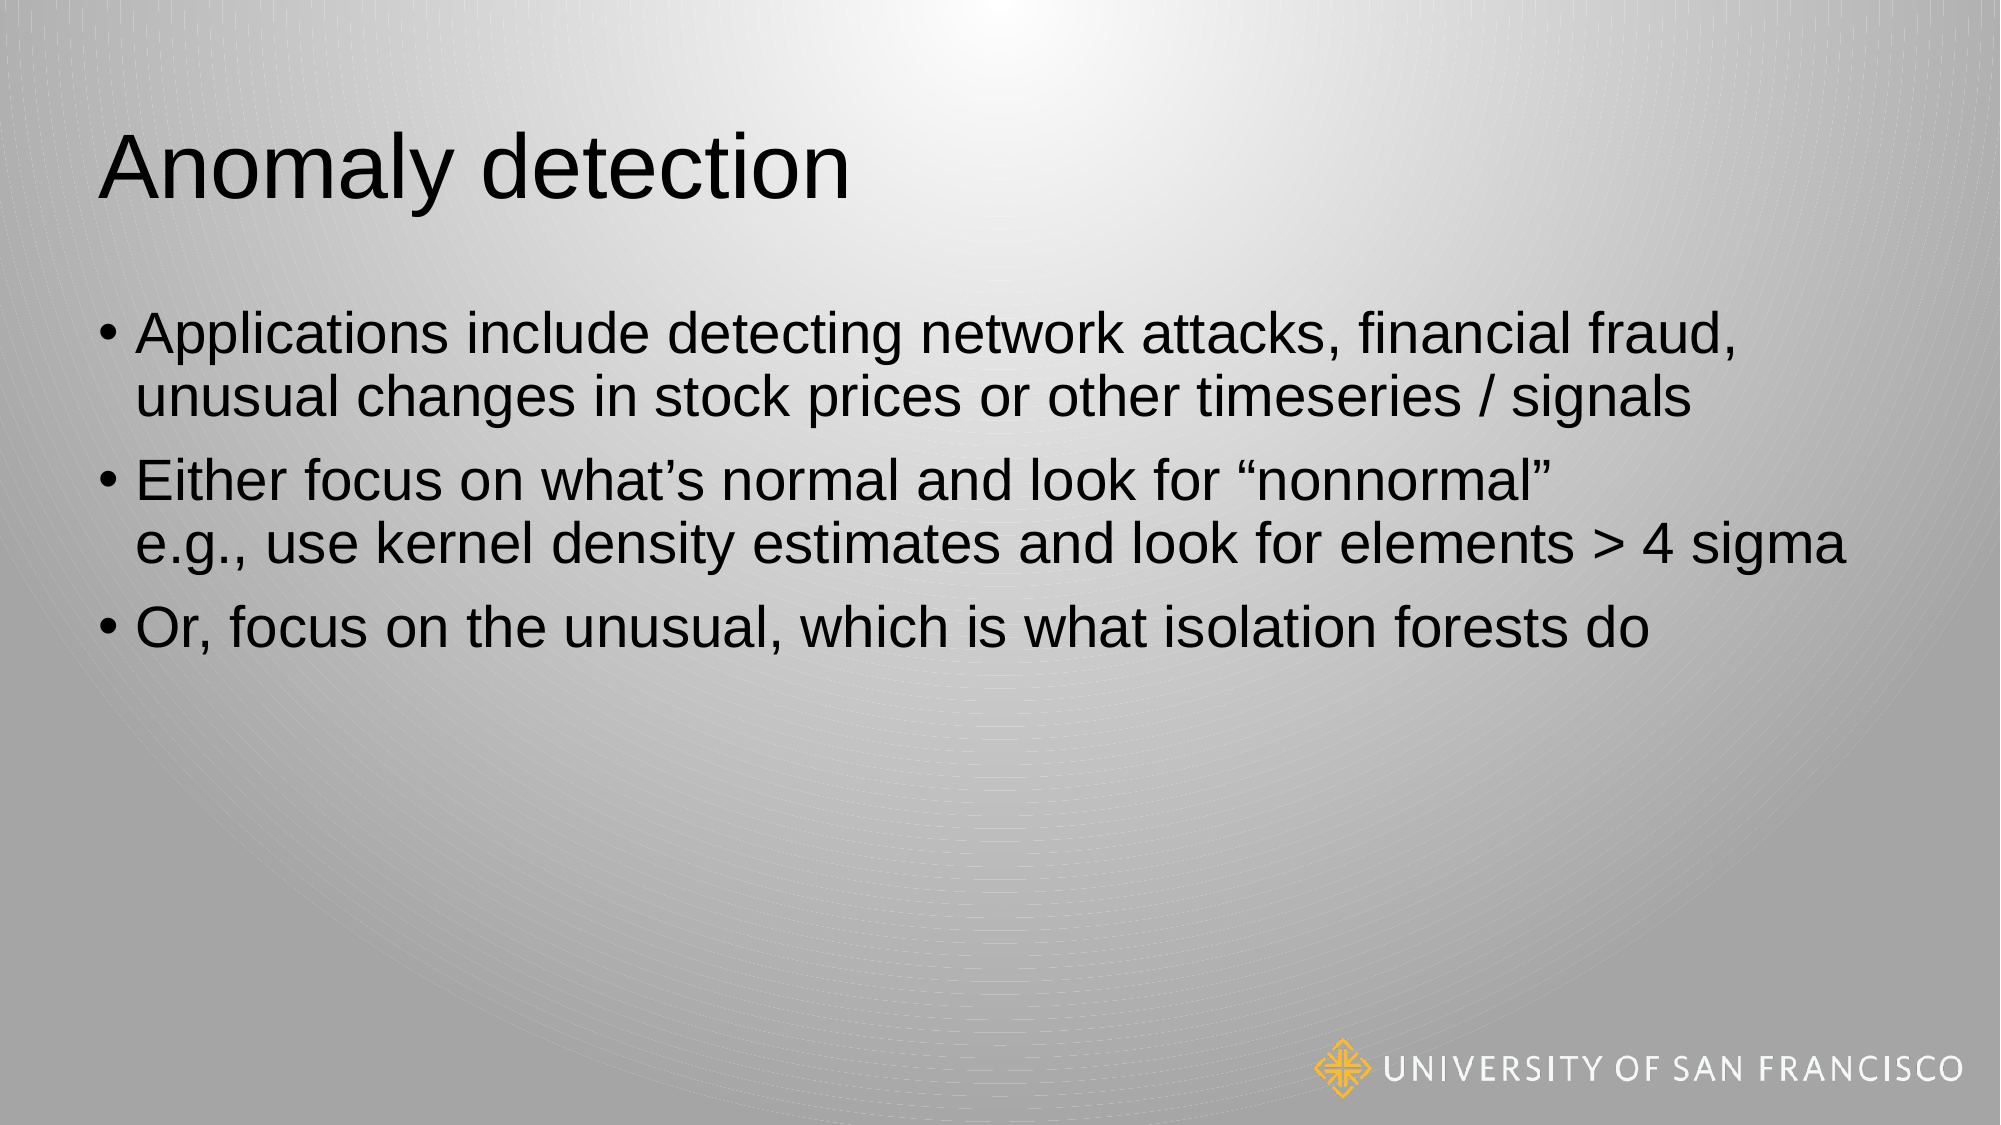

# Anomaly detection
Applications include detecting network attacks, financial fraud, unusual changes in stock prices or other timeseries / signals
Either focus on what’s normal and look for “nonnormal”
e.g., use kernel density estimates and look for elements > 4 sigma
Or, focus on the unusual, which is what isolation forests do